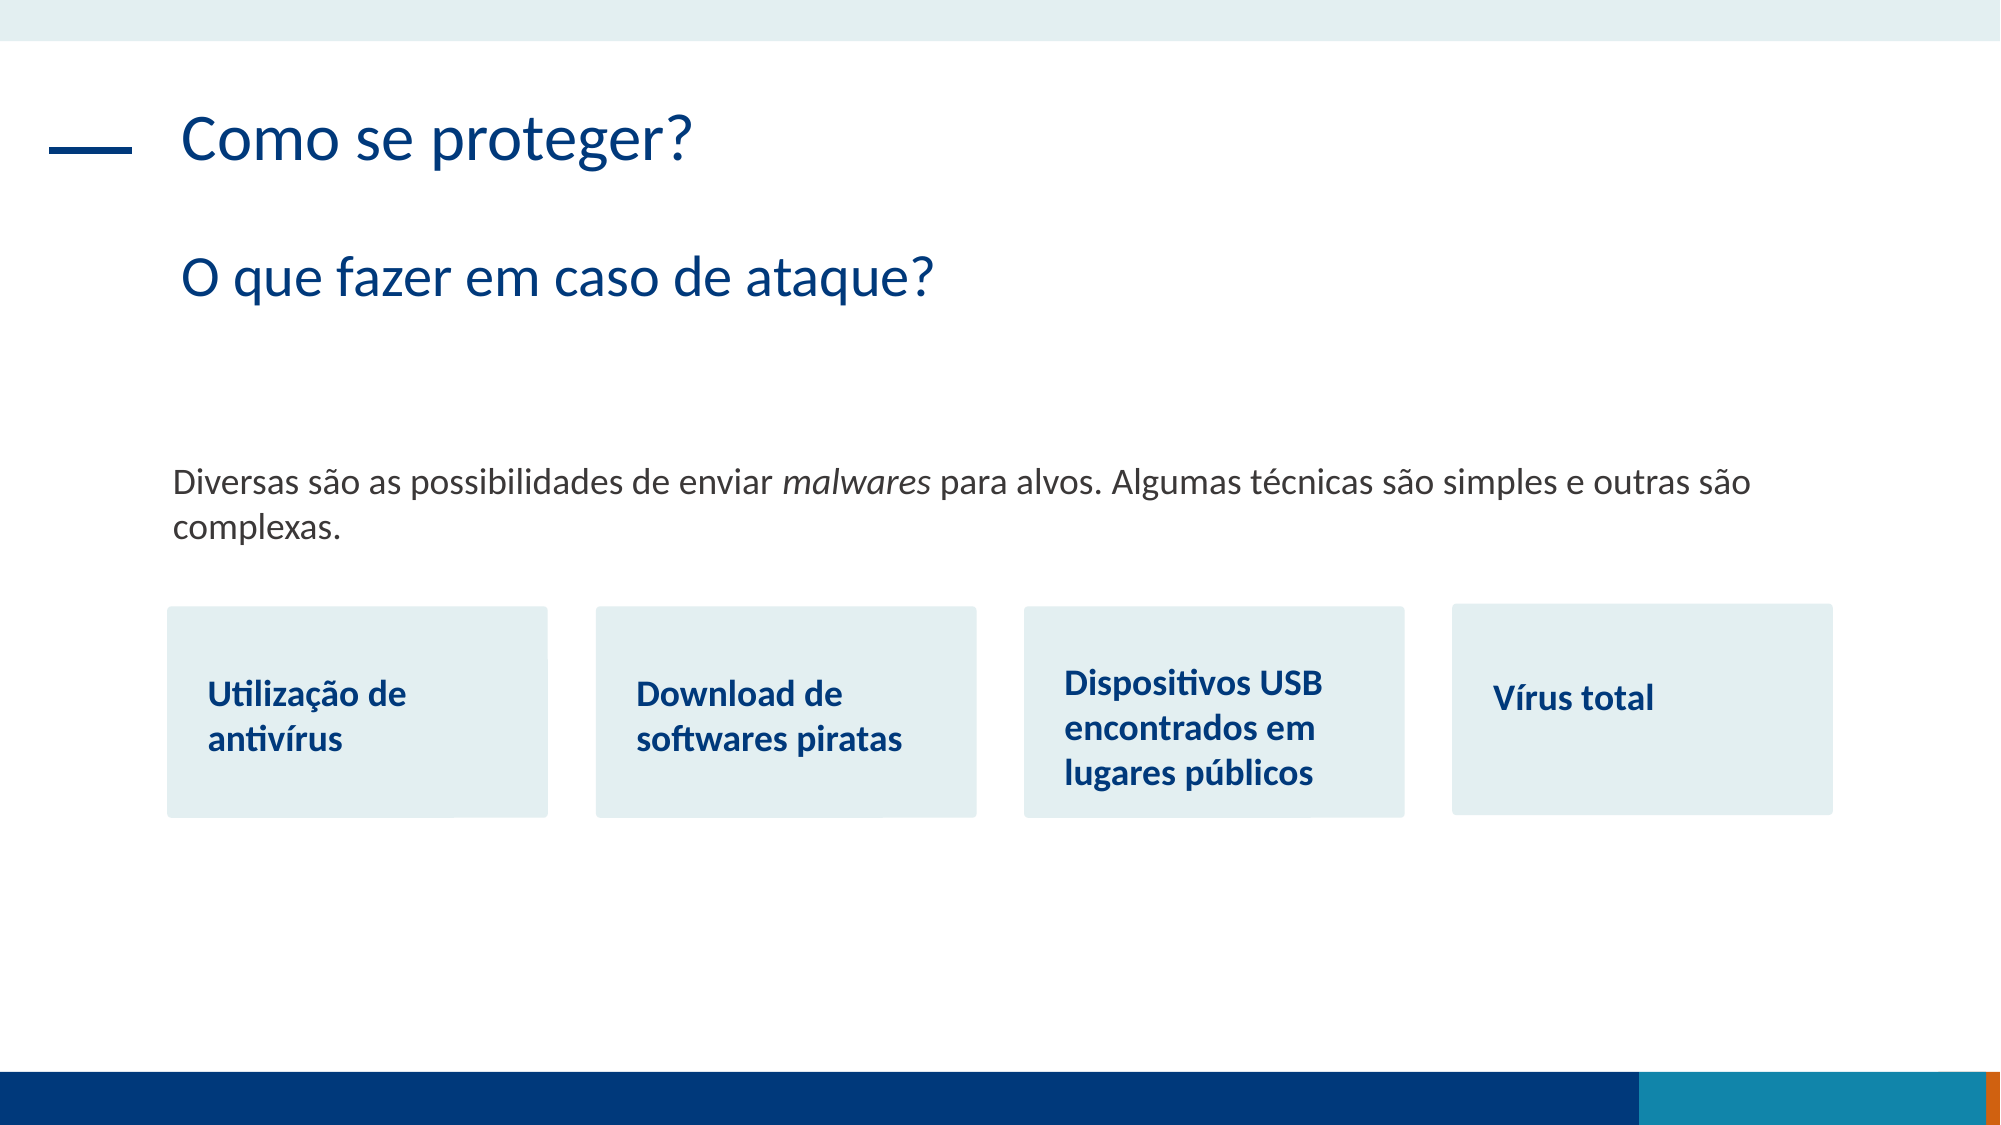

Como se proteger?

O que fazer em caso de ataque?

Diversas são as possibilidades de enviar malwares para alvos. Algumas técnicas são simples e outras são complexas.

Utilização de antivírus

Download de softwares piratas

Dispositivos USB encontrados em lugares públicos
Vírus total